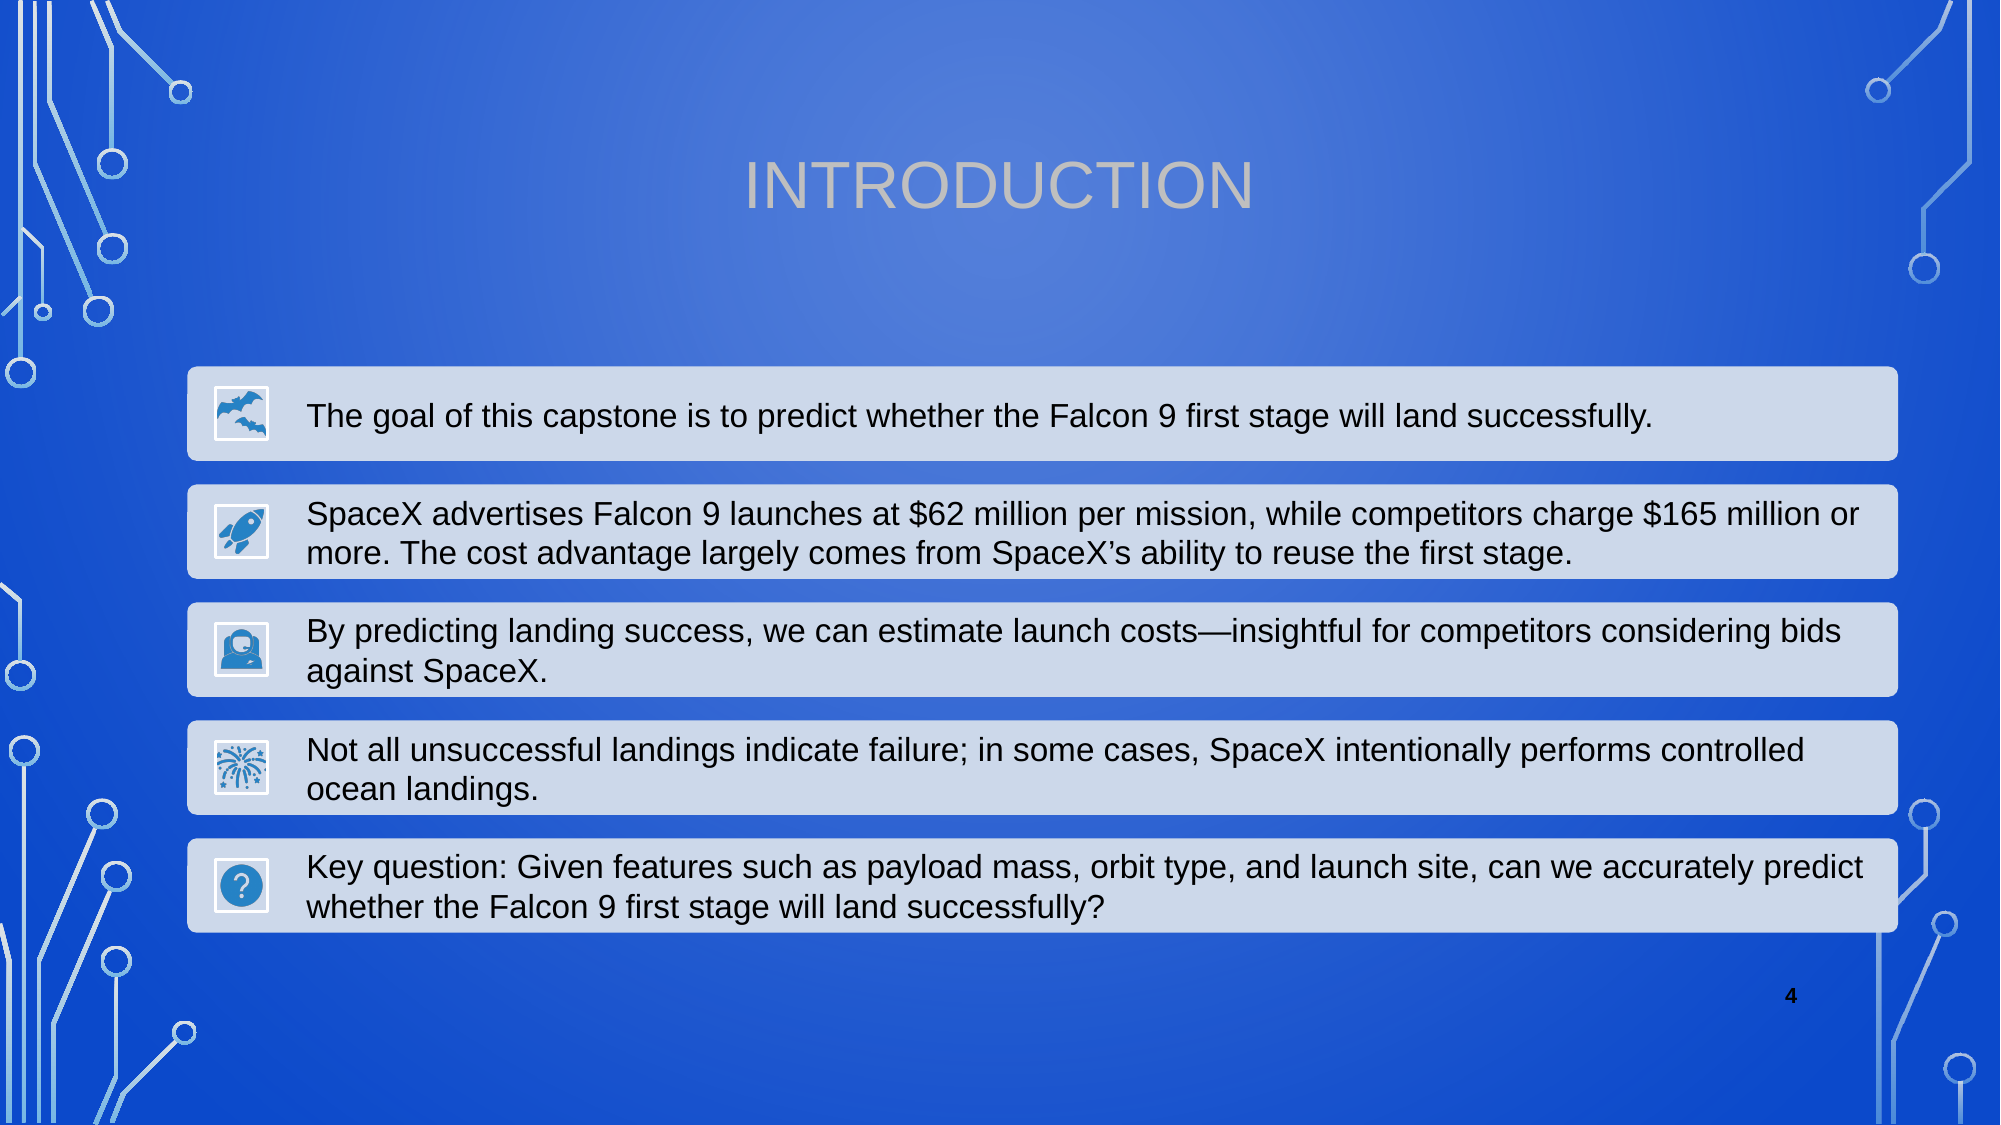

Introduction
The goal of this capstone is to predict whether the Falcon 9 first stage will land successfully.
SpaceX advertises Falcon 9 launches at $62 million per mission, while competitors charge $165 million or more. The cost advantage largely comes from SpaceX’s ability to reuse the first stage.
By predicting landing success, we can estimate launch costs—insightful for competitors considering bids against SpaceX.
Not all unsuccessful landings indicate failure; in some cases, SpaceX intentionally performs controlled ocean landings.
Key question: Given features such as payload mass, orbit type, and launch site, can we accurately predict whether the Falcon 9 first stage will land successfully?
4